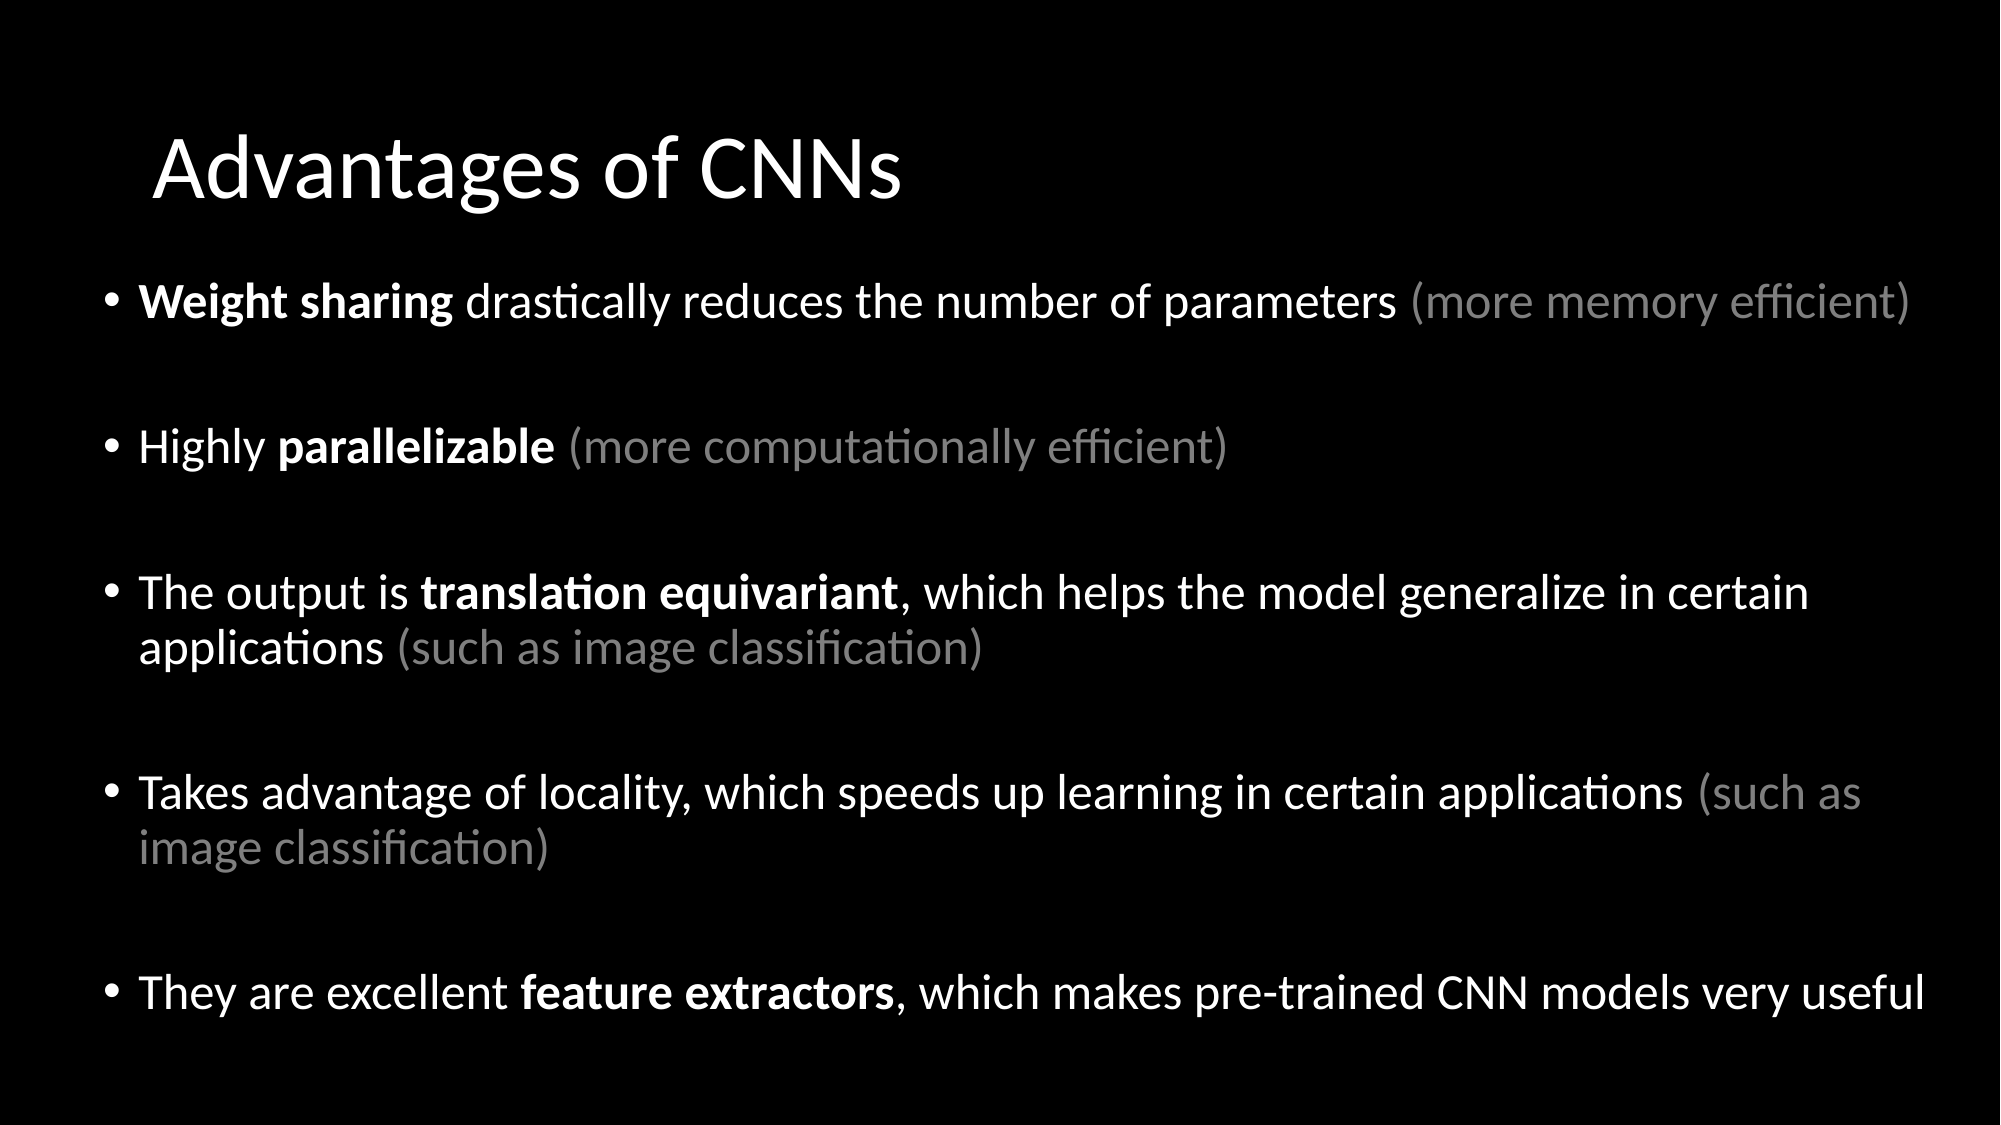

# Advantages of CNNs
Weight sharing drastically reduces the number of parameters (more memory efficient)

Highly parallelizable (more computationally efficient)

The output is translation equivariant, which helps the model generalize in certain applications (such as image classification)

Takes advantage of locality, which speeds up learning in certain applications (such as image classification)

They are excellent feature extractors, which makes pre-trained CNN models very useful